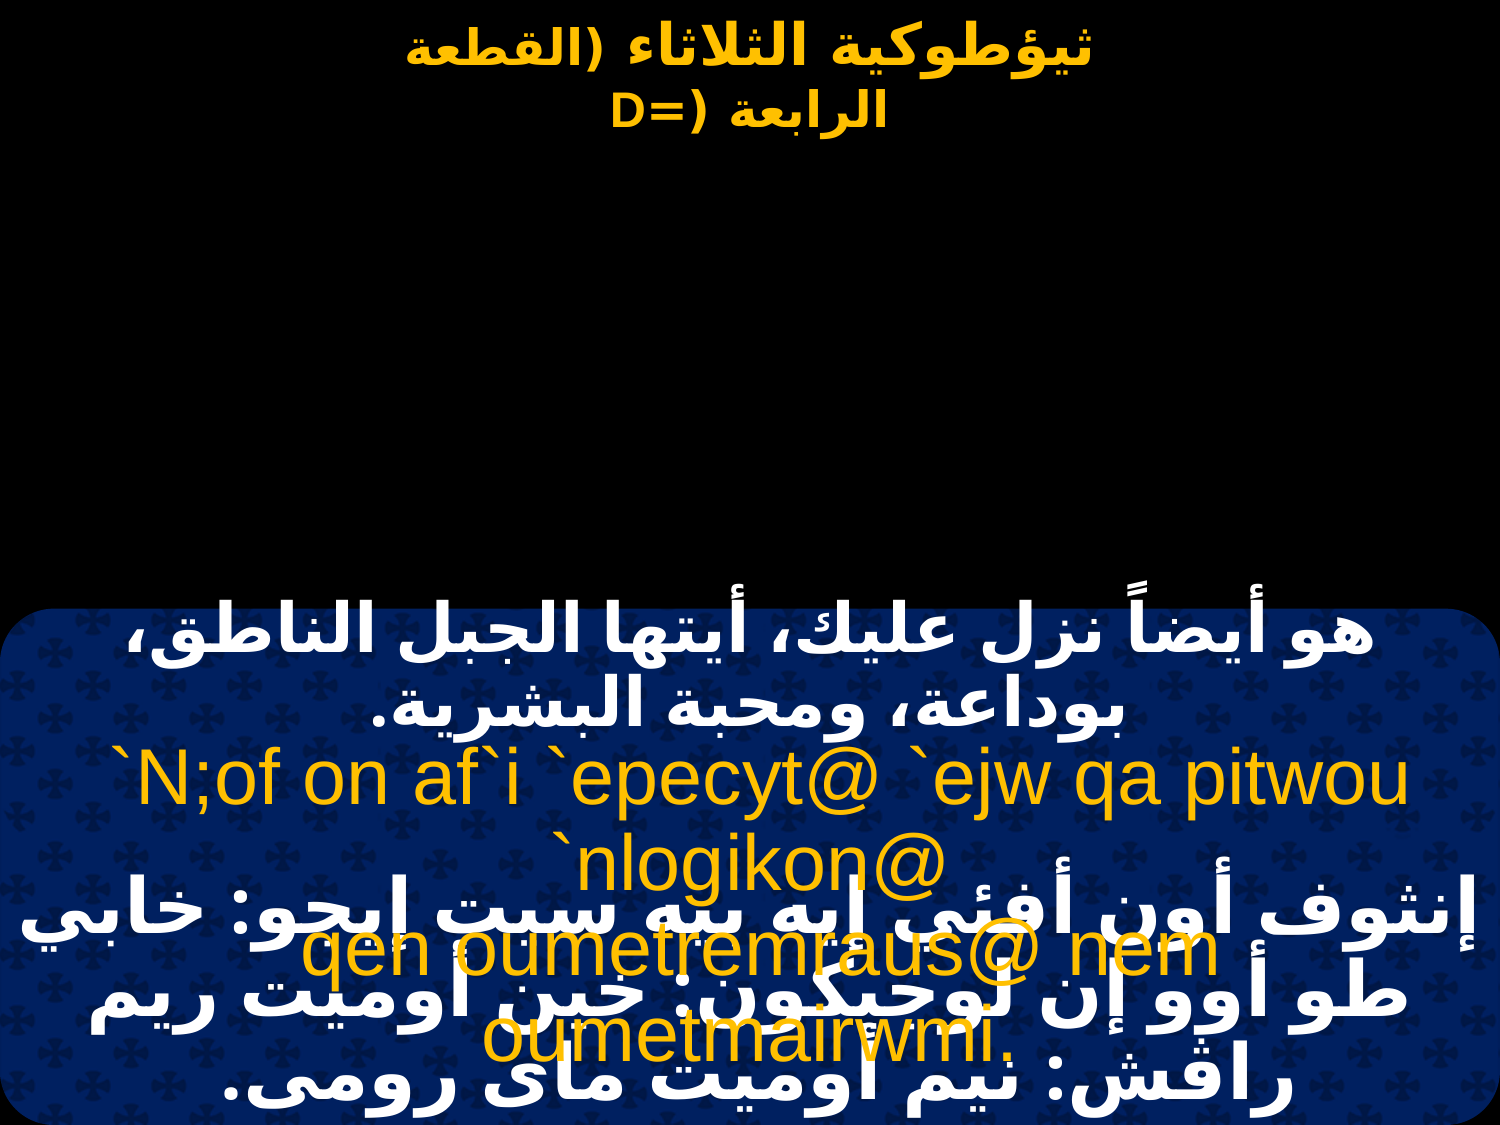

هو أيضاً نزل عليك، أيتها الجبل الناطق، بوداعة، ومحبة البشرية.
 `N;of on af`i `epecyt@ `ejw qa pitwou `nlogikon@
 qen oumetremraus@ nem oumetmairwmi.
إنثوف أون أفئي إيه بيه سيت إيجو: خابي طو أوو إن لوجيكون: خين أوميت ريم راڤش: نيم أوميت ماى رومى.